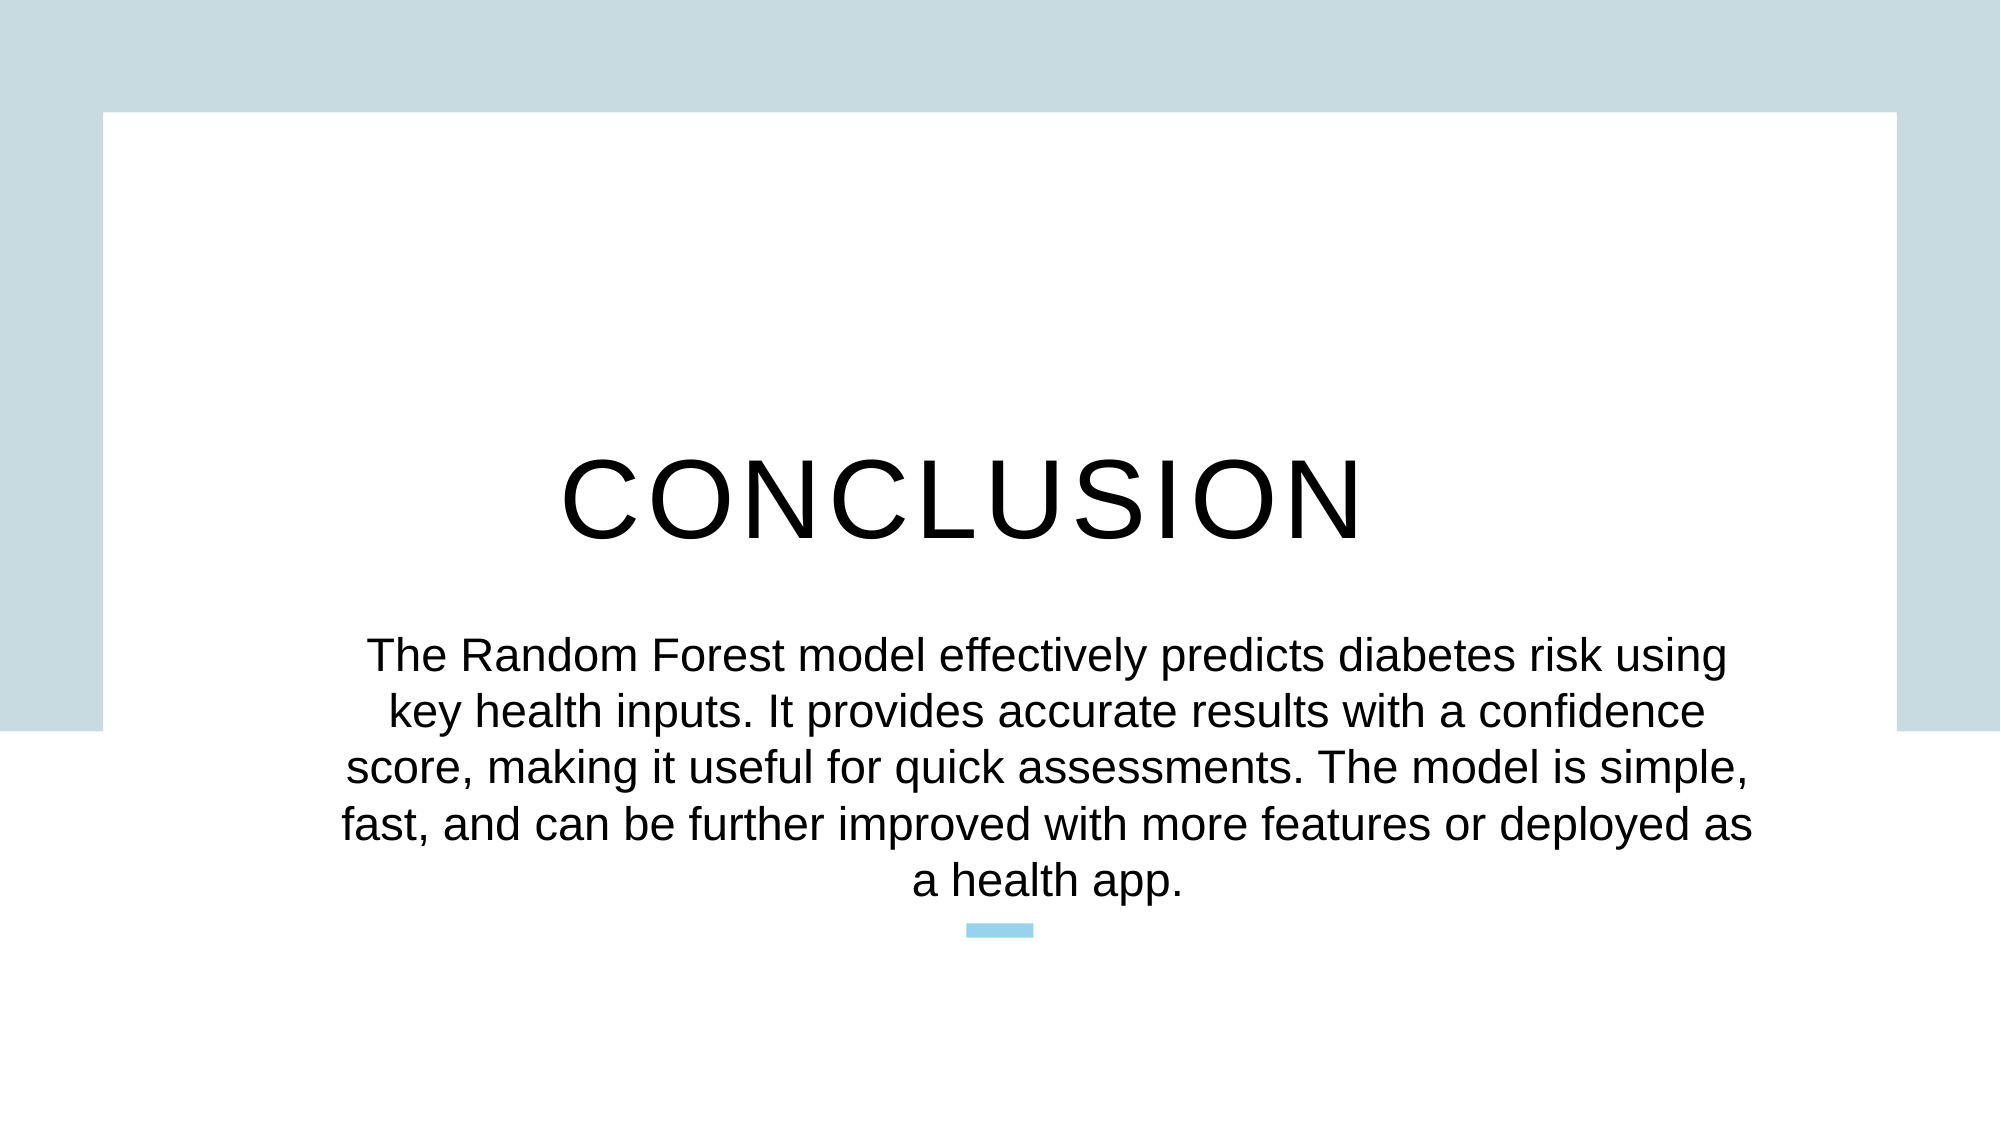

# Conclusion
The Random Forest model effectively predicts diabetes risk using key health inputs. It provides accurate results with a confidence score, making it useful for quick assessments. The model is simple, fast, and can be further improved with more features or deployed as a health app.